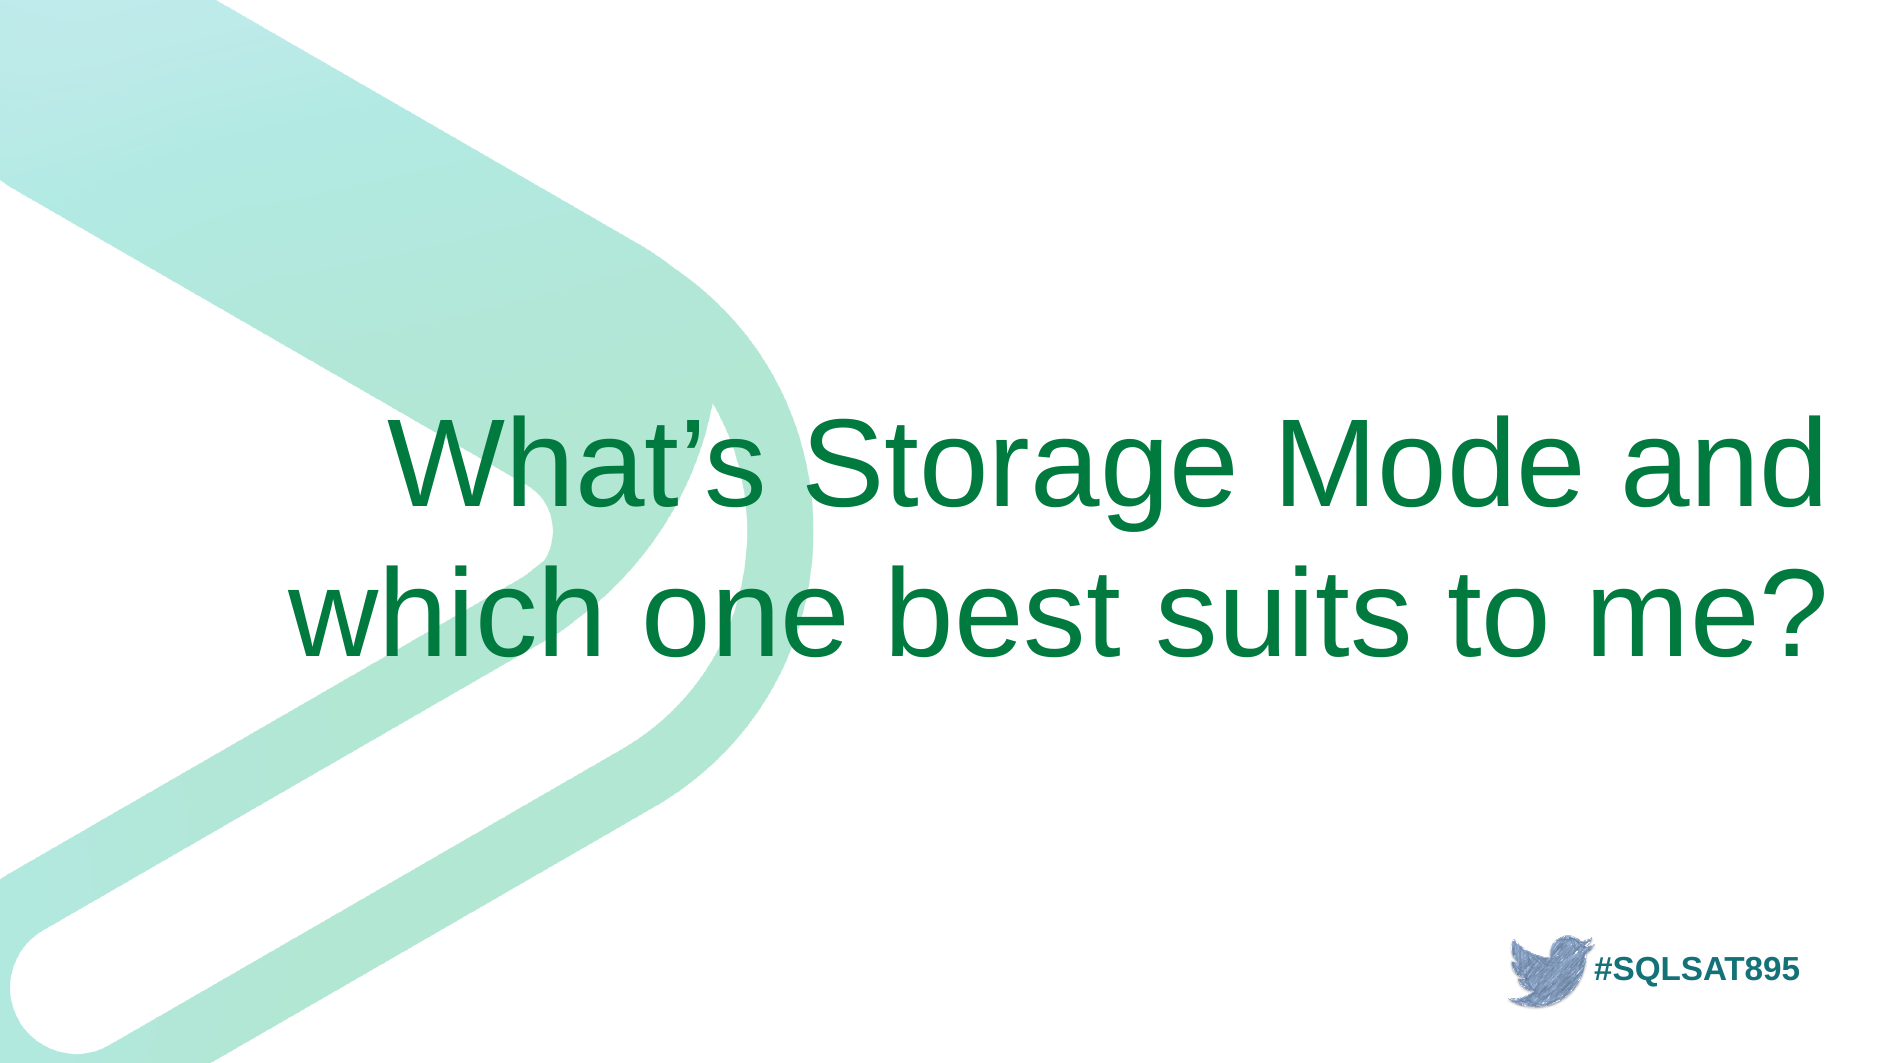

# What’s Storage Mode and which one best suits to me?